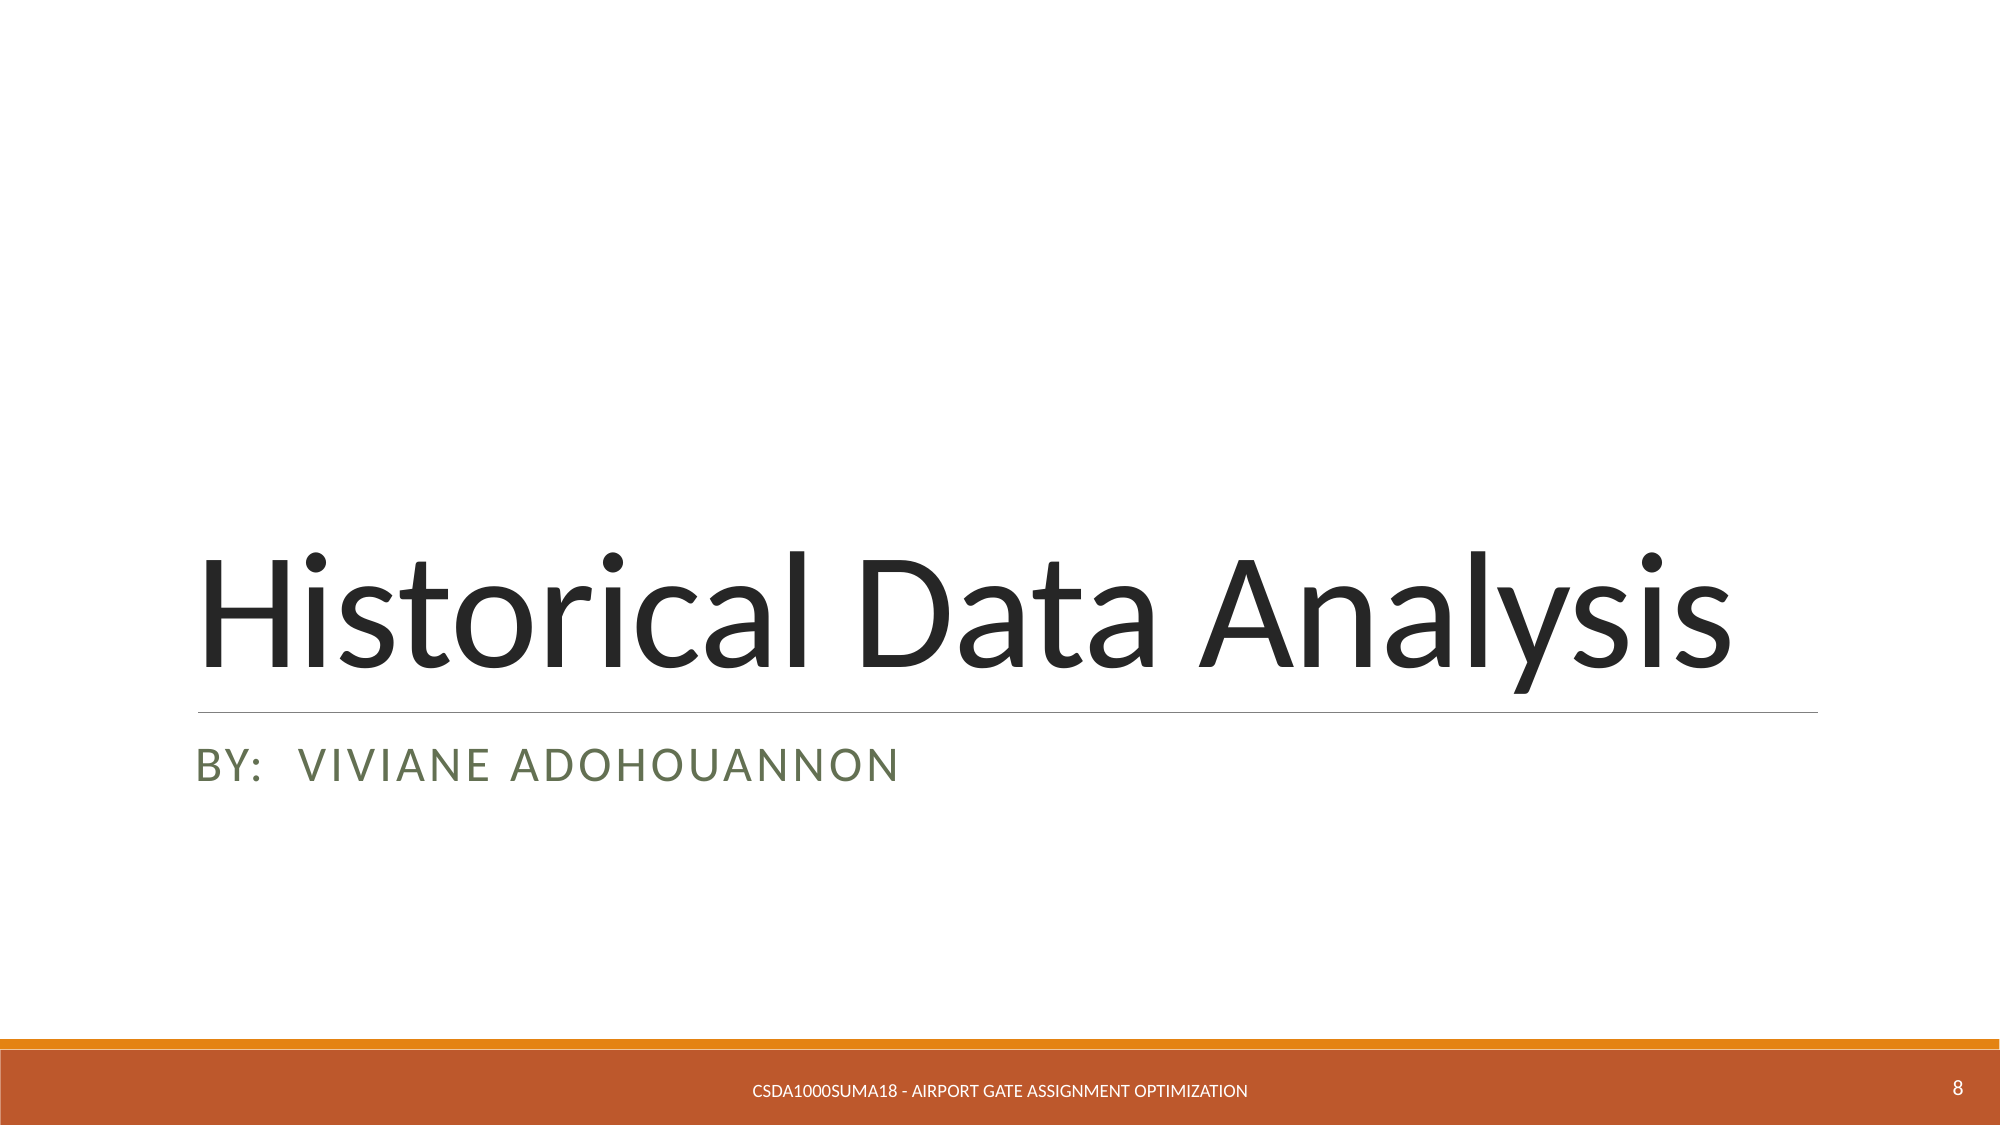

# Historical Data Analysis
BY:  Viviane Adohouannon
8
CSDA1000SUMA18 - Airport Gate Assignment Optimization